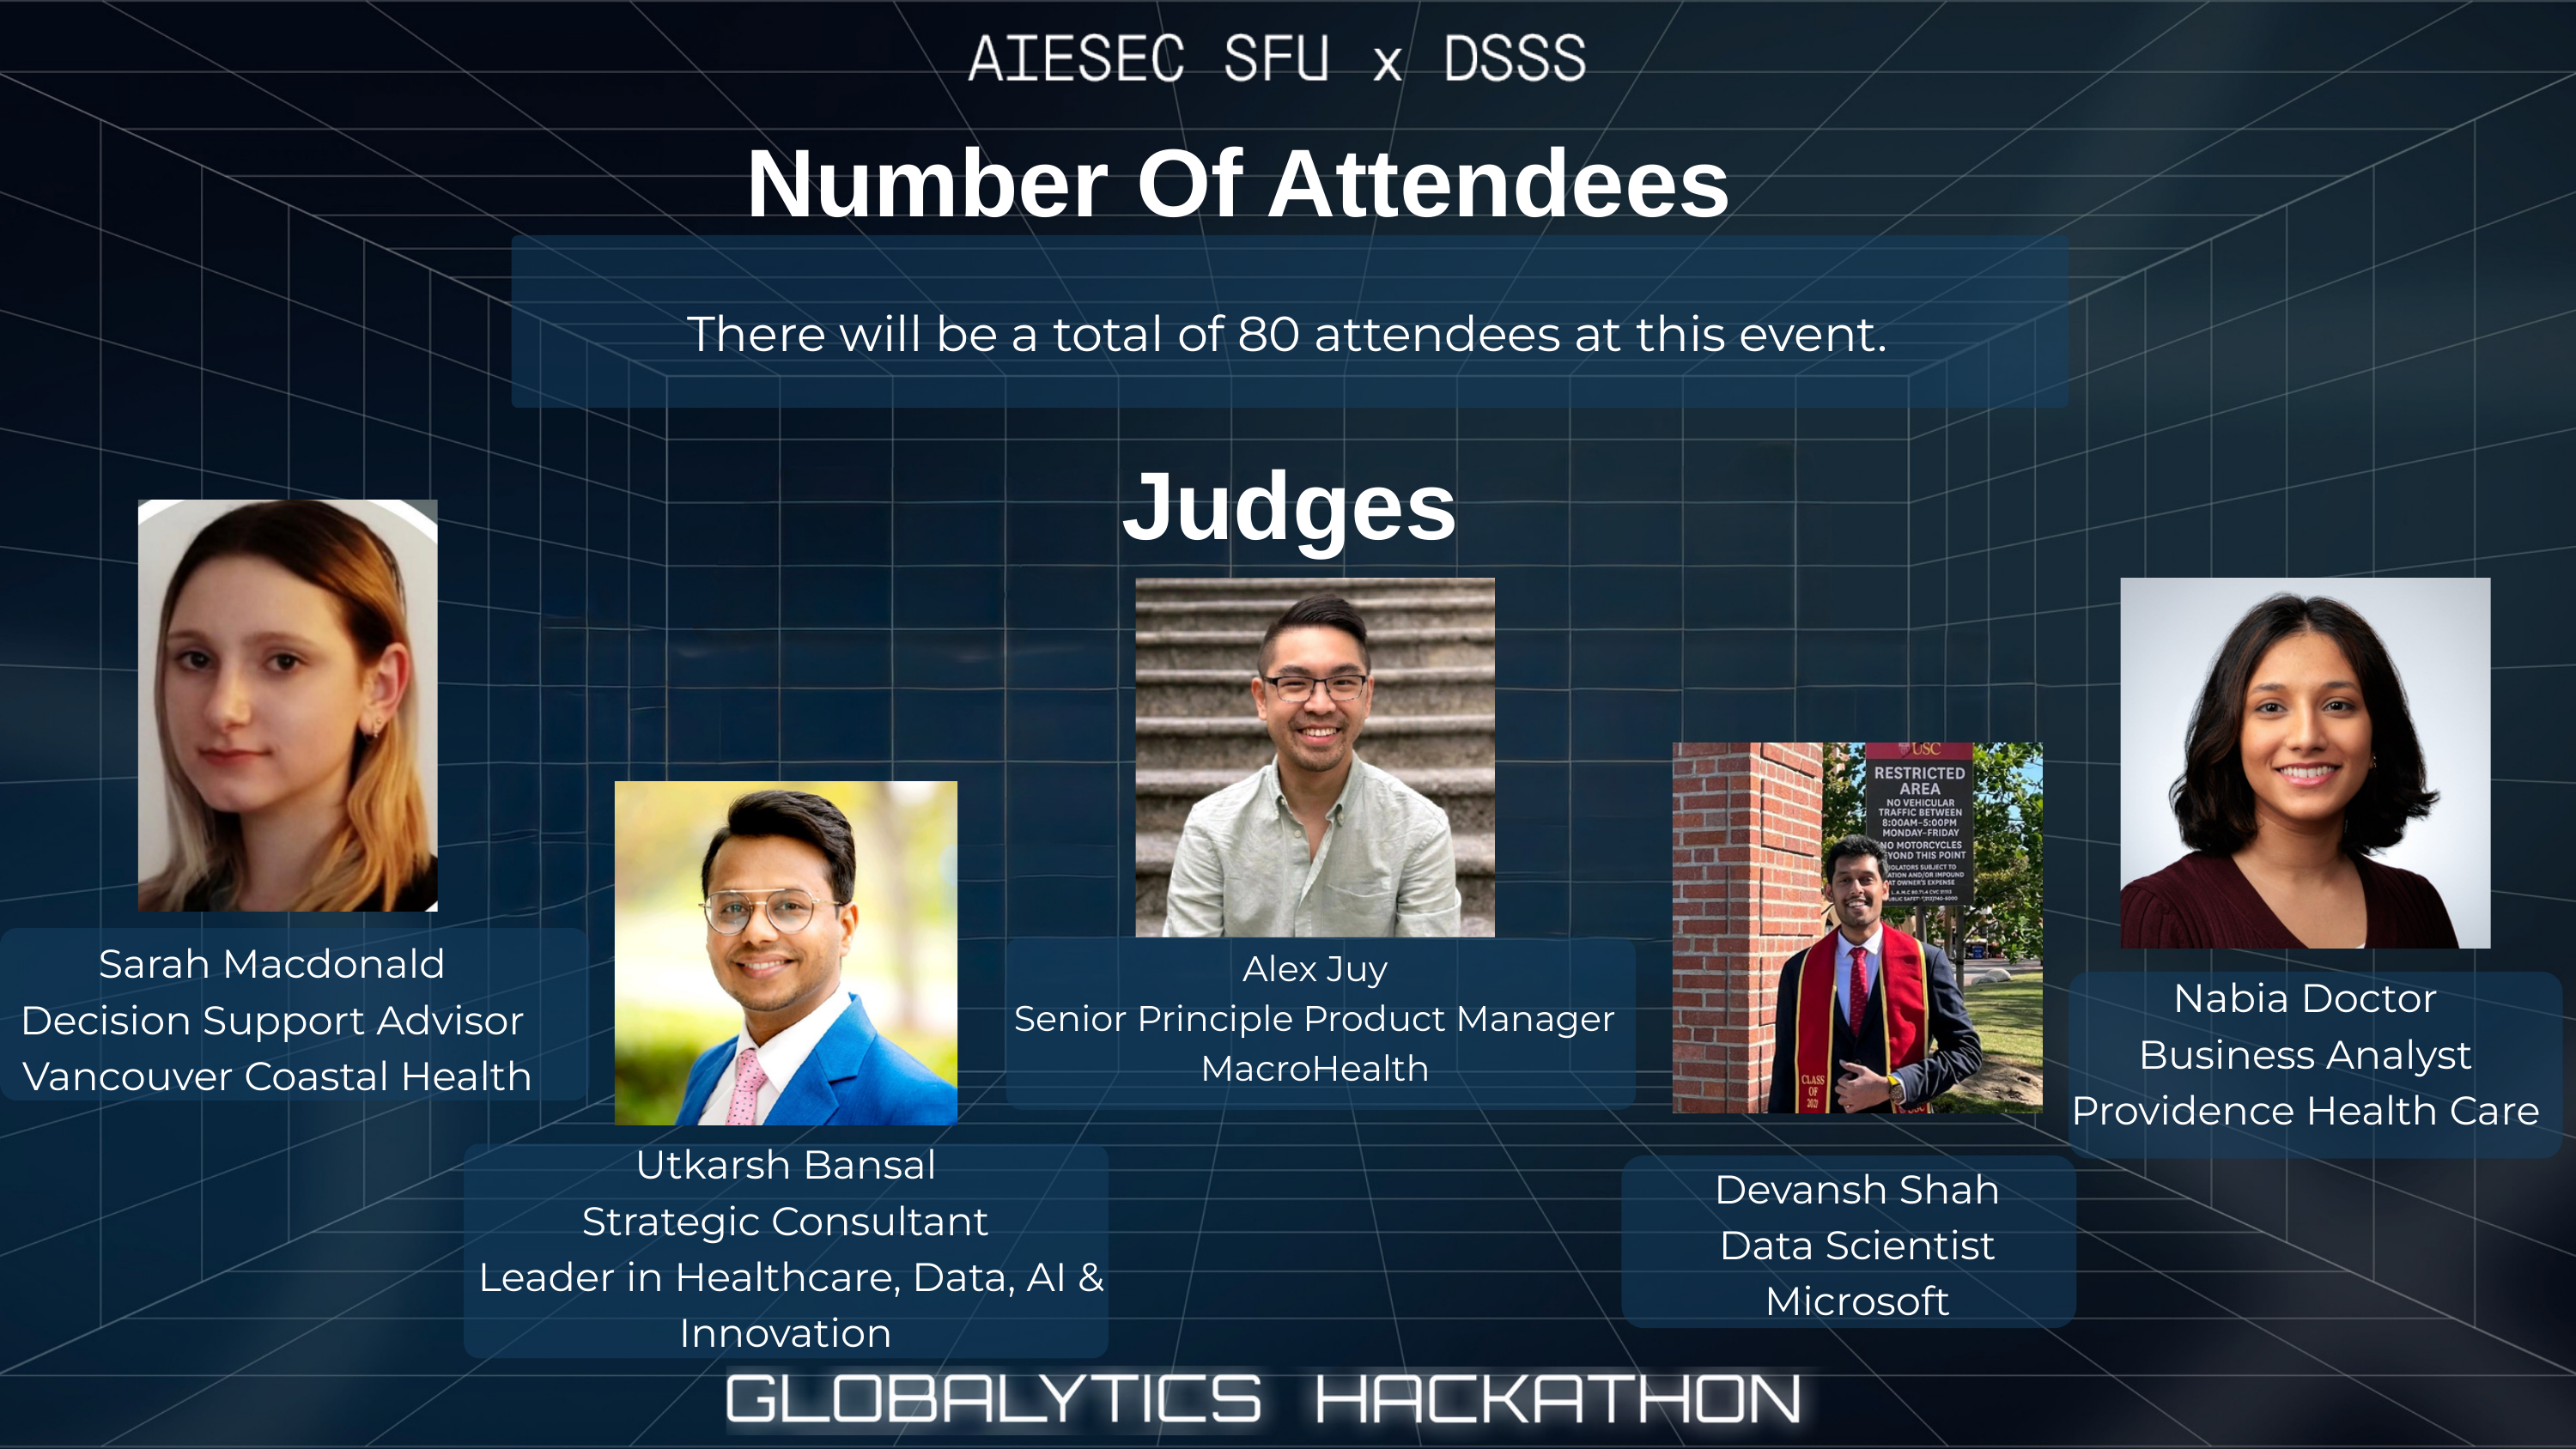

Number Of Attendees

There will be a total of 80 attendees at this event.

Judges

Sarah Macdonald
Decision Support Advisor
 Vancouver Coastal Health

Alex Juy
Senior Principle Product Manager
MacroHealth

Nabia Doctor
Business Analyst
Providence Health Care

Utkarsh Bansal
Strategic Consultant
 Leader in Healthcare, Data, AI & Innovation

Devansh Shah
Data Scientist
Microsoft